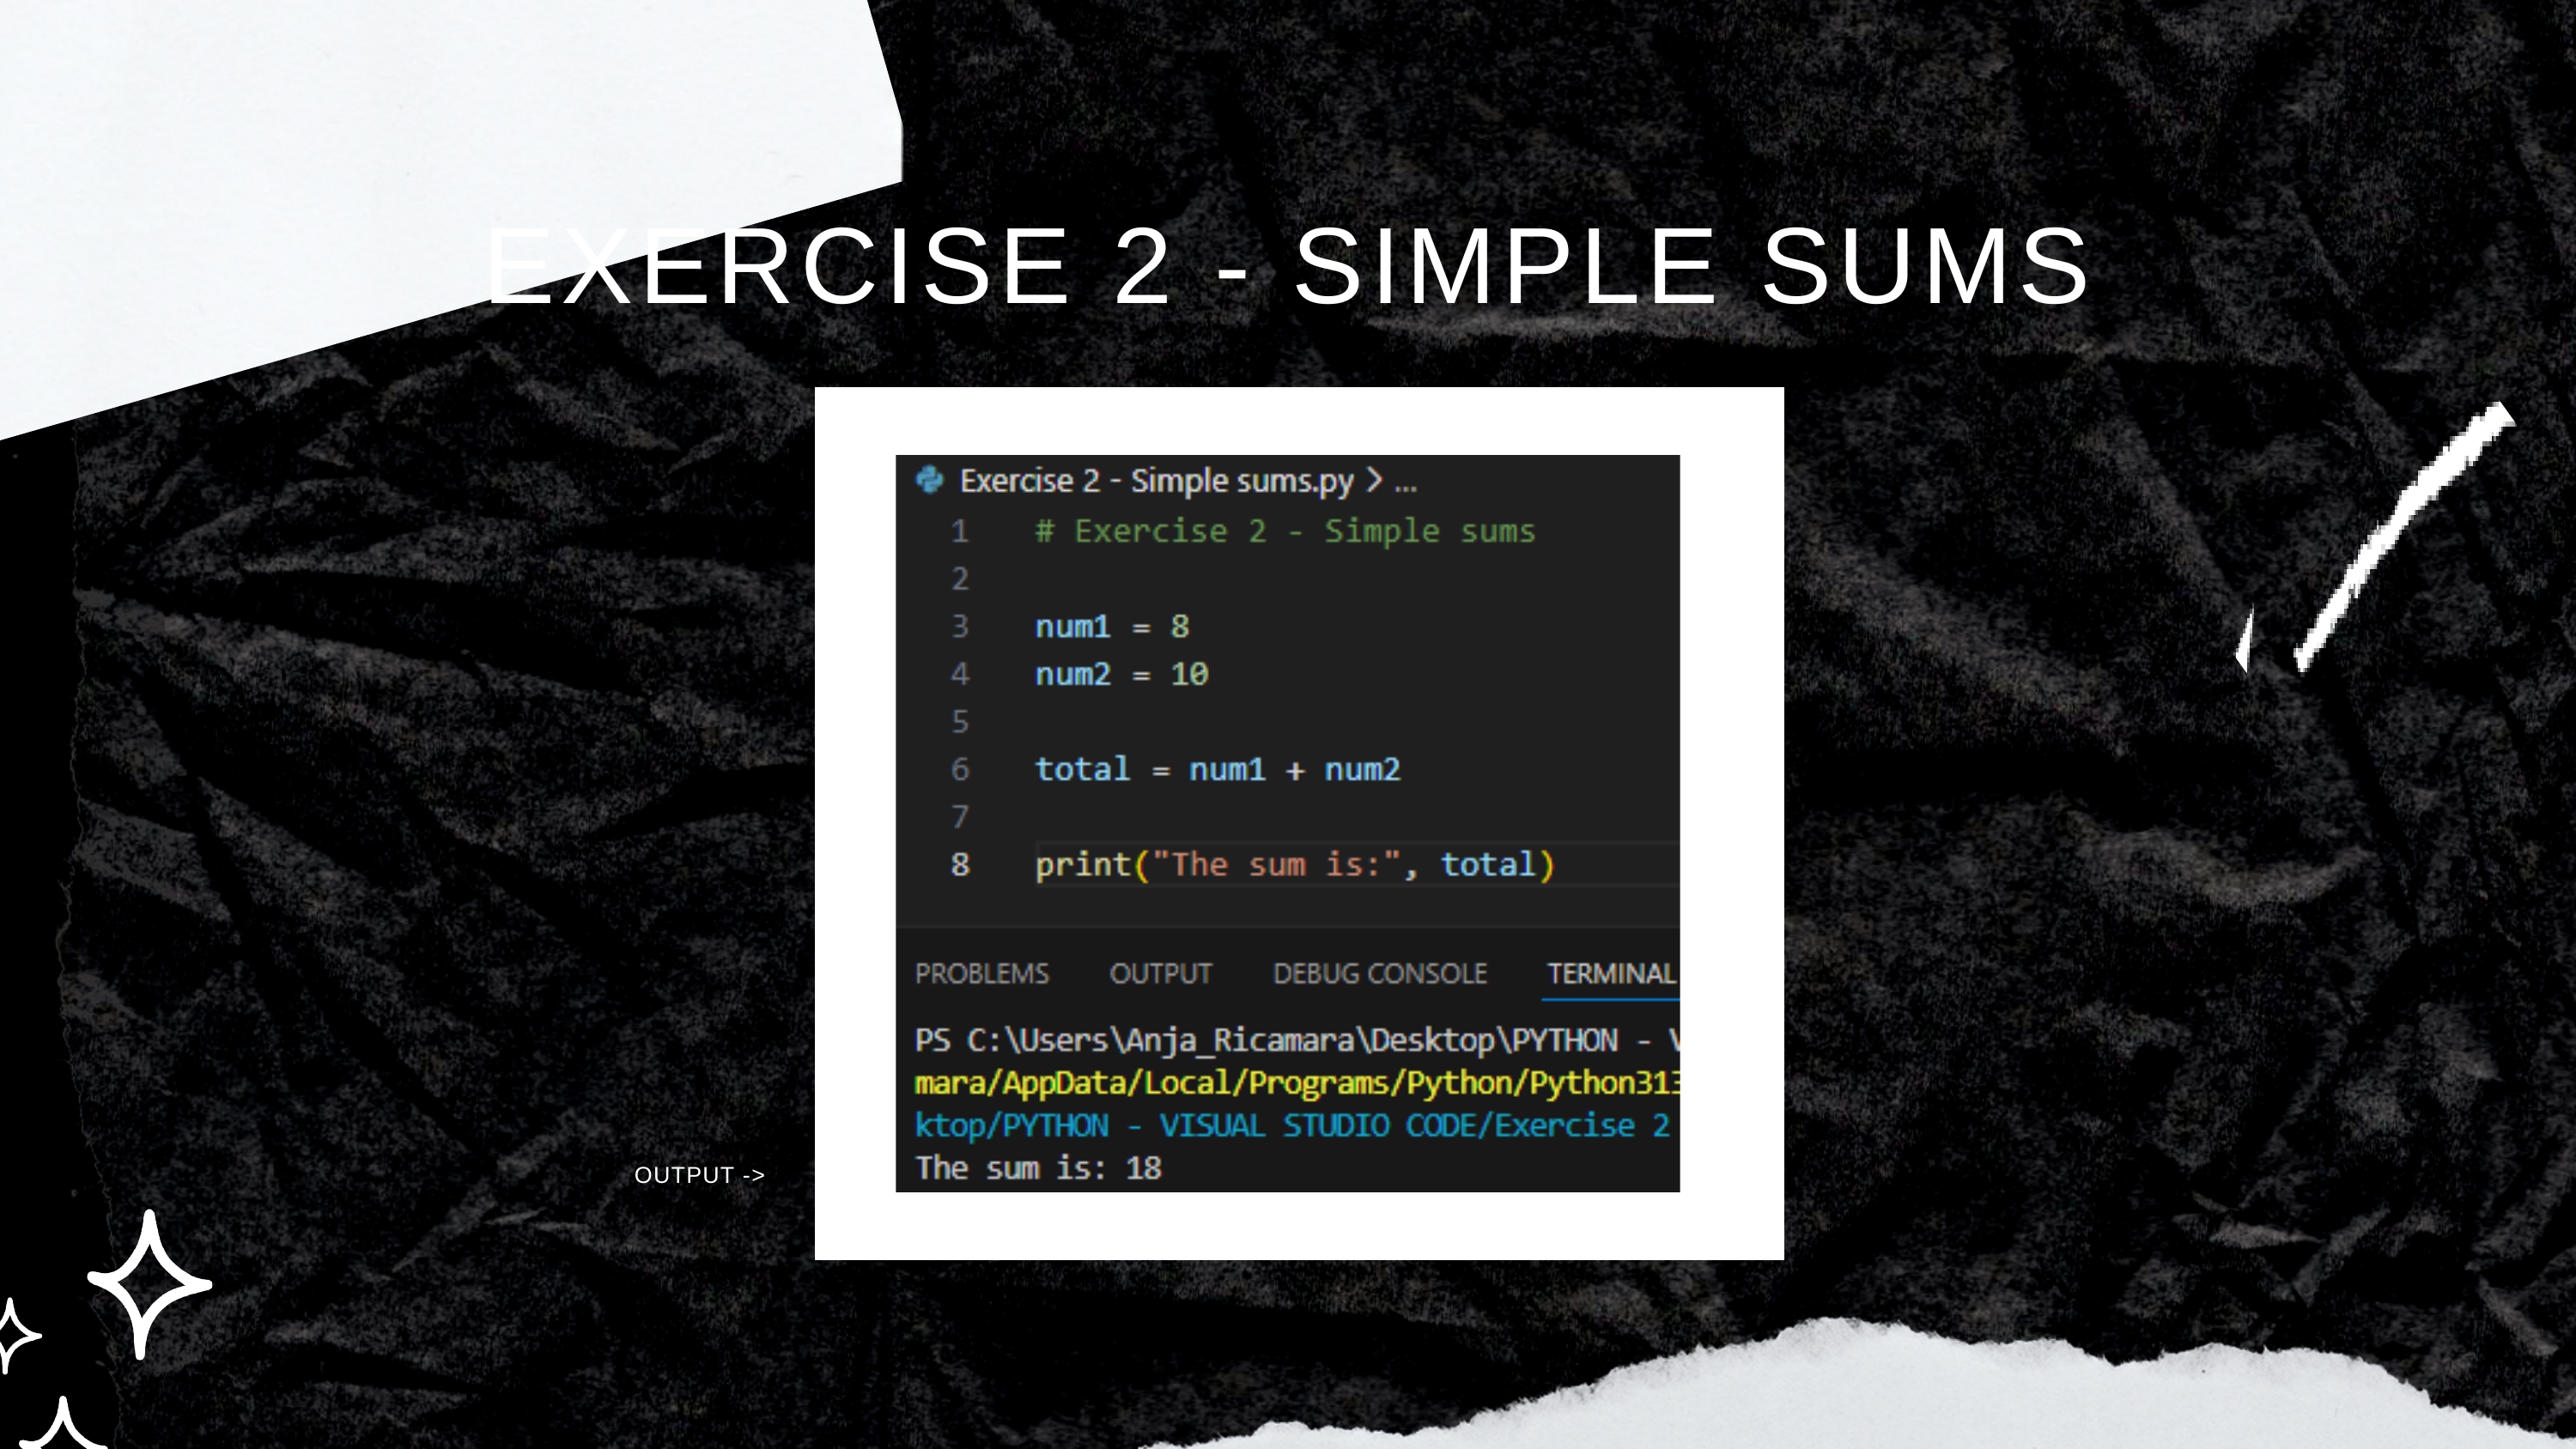

EXERCISE 2 - SIMPLE SUMS

OUTPUT ->